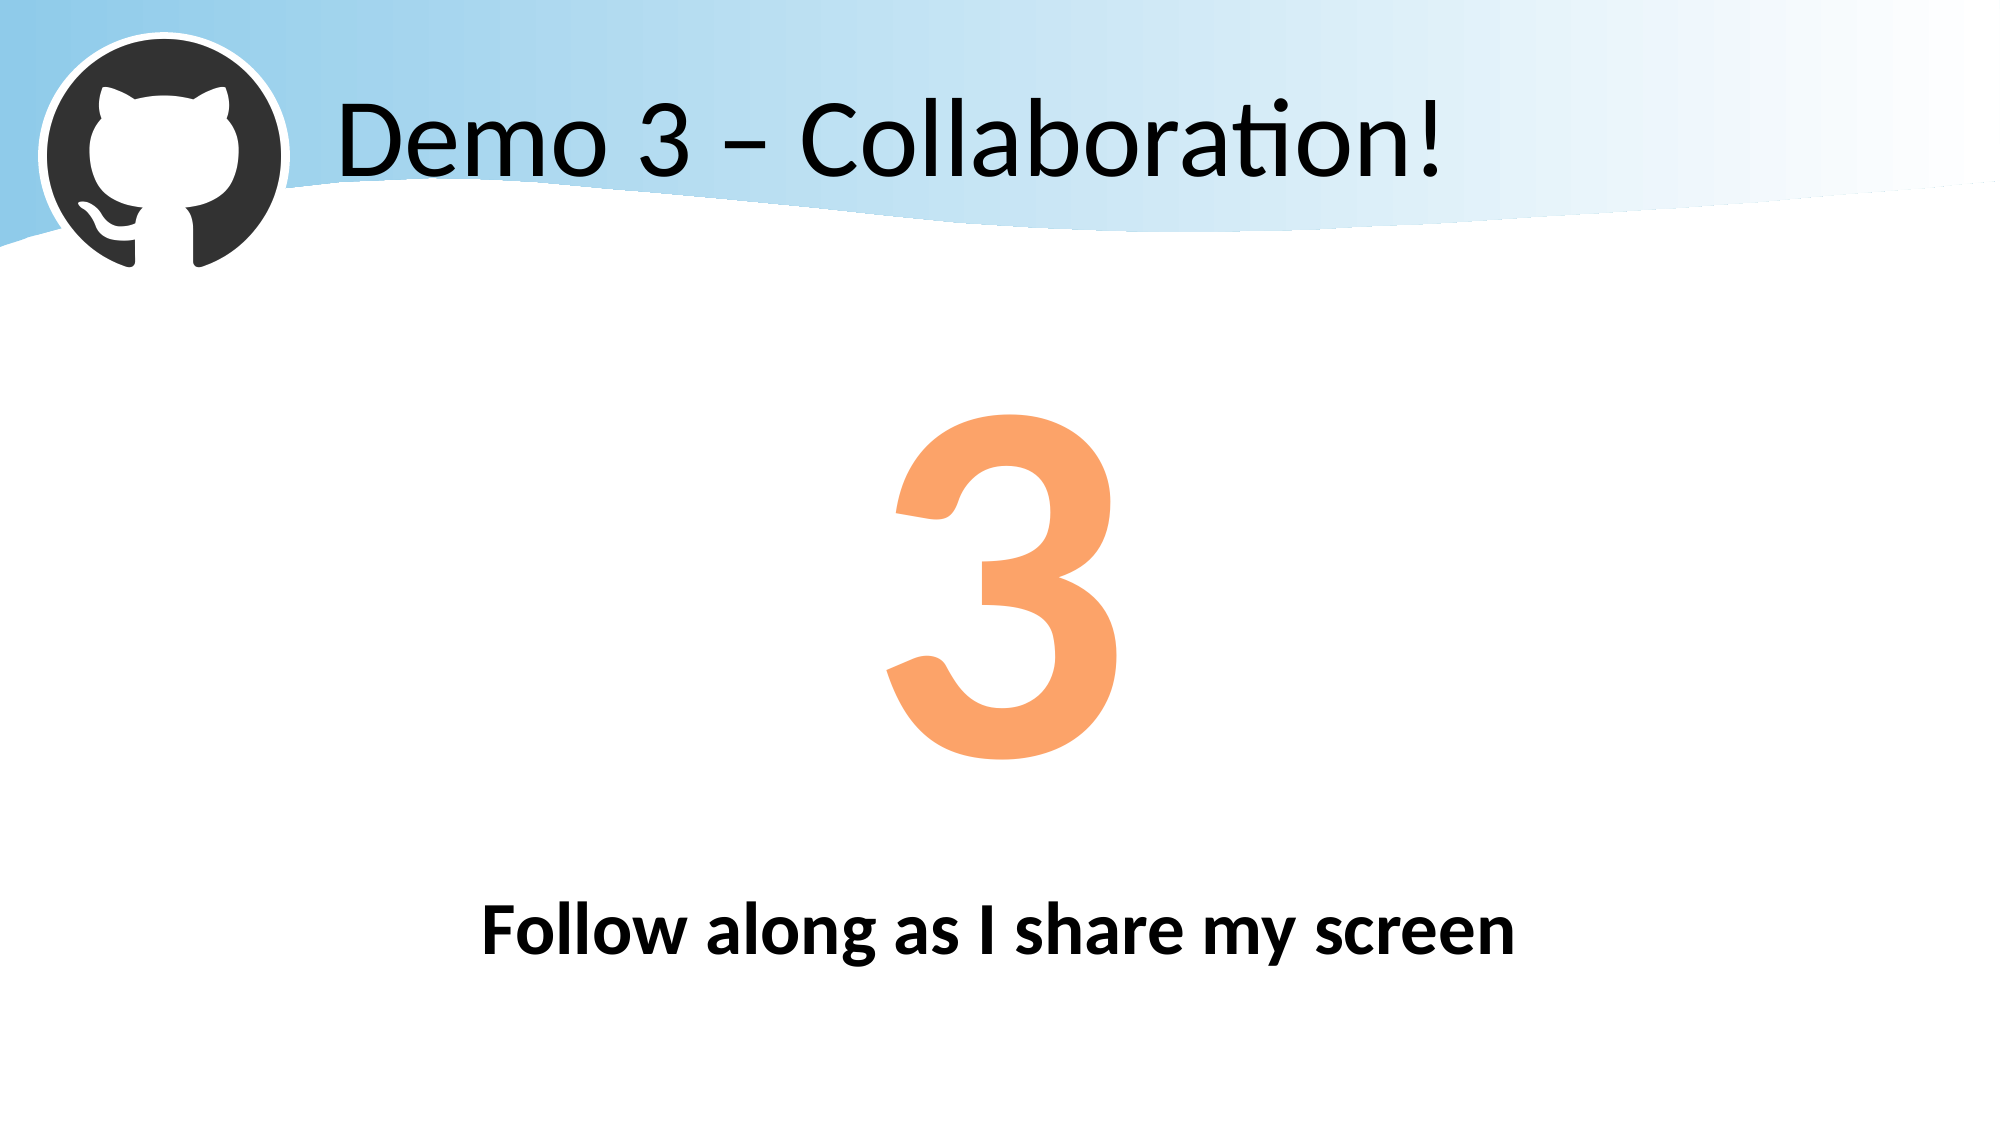

# Demo 3 – Collaboration!
3
Follow along as I share my screen